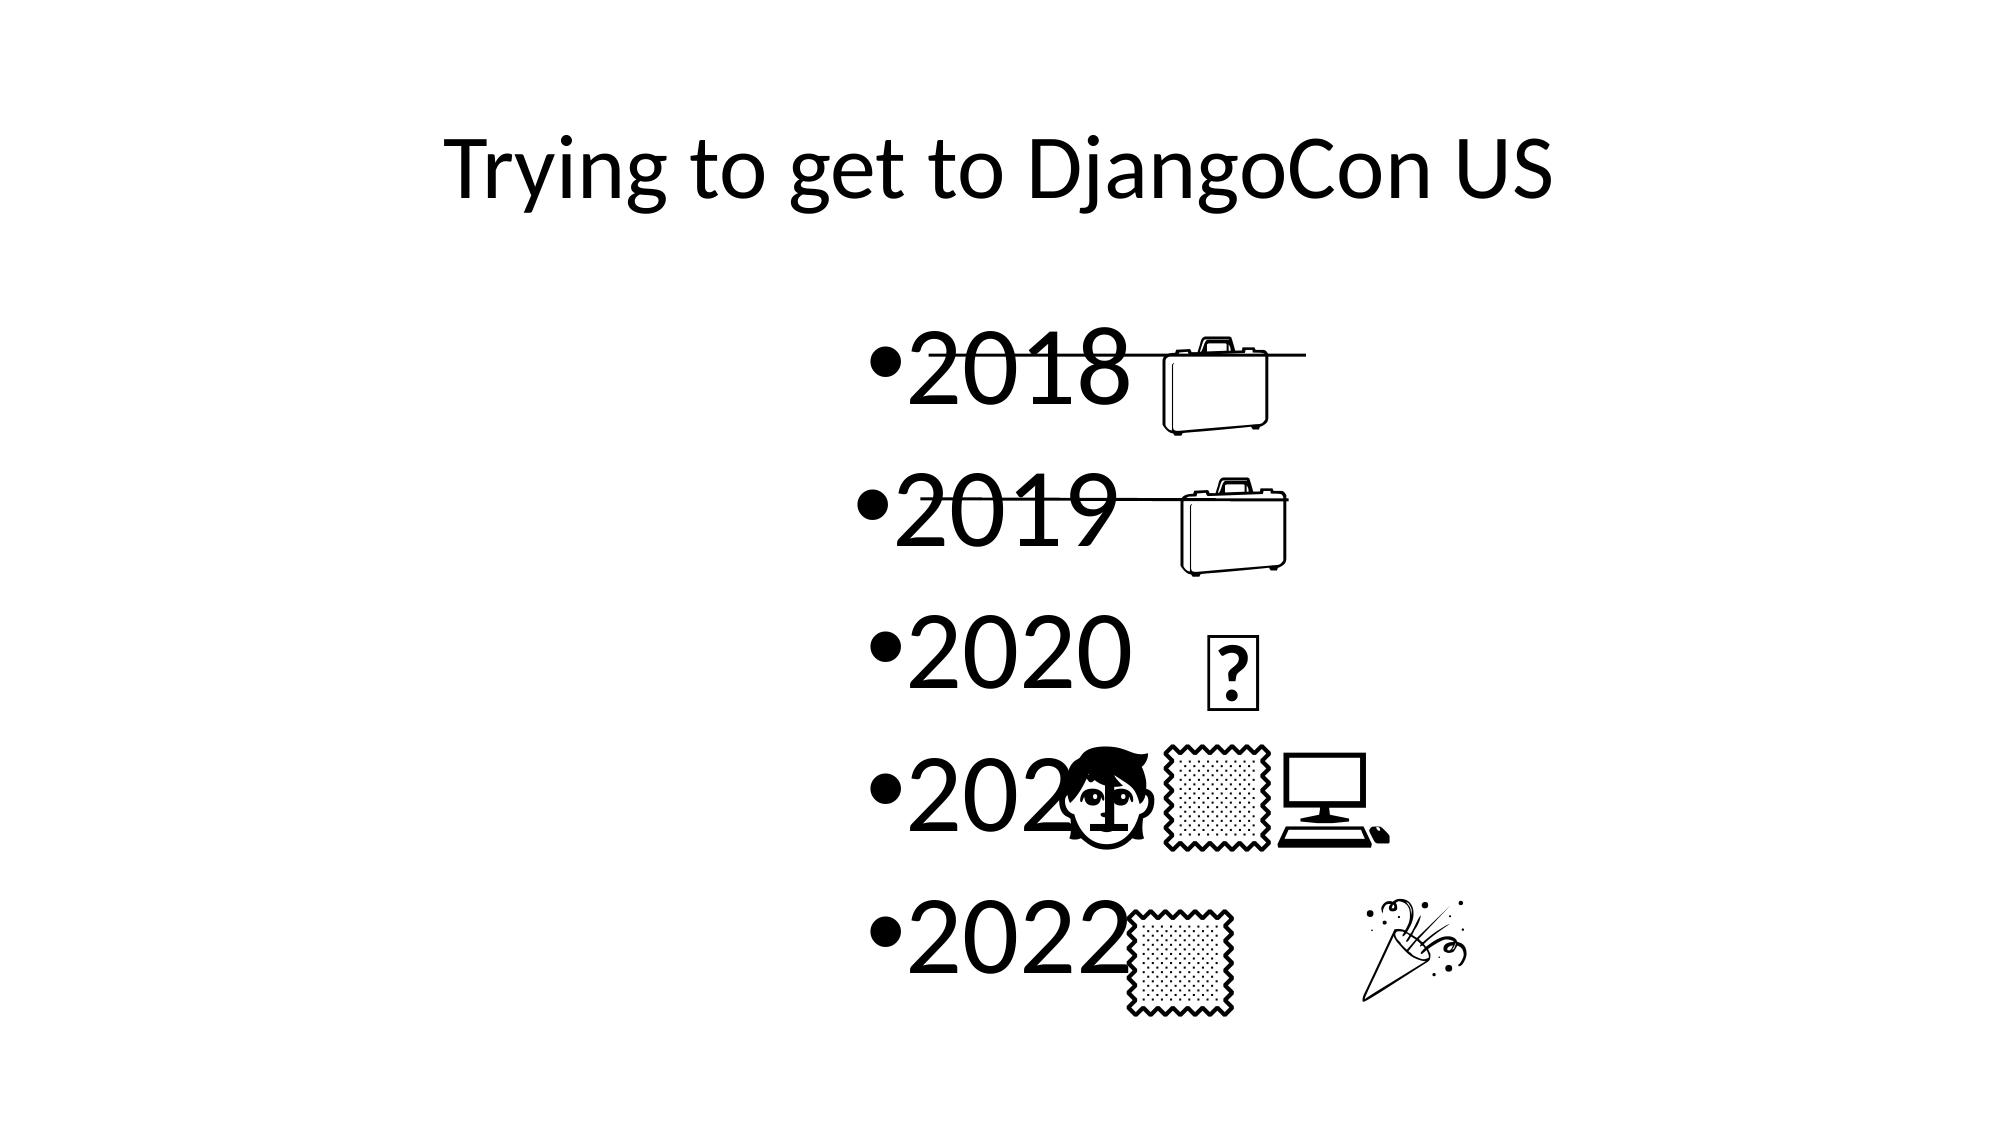

# Trying to get to DjangoCon US
2018
2019
2020
2021
2022
💼

💼

🦠
🧑🏻‍💻
🎉
🧍🏻